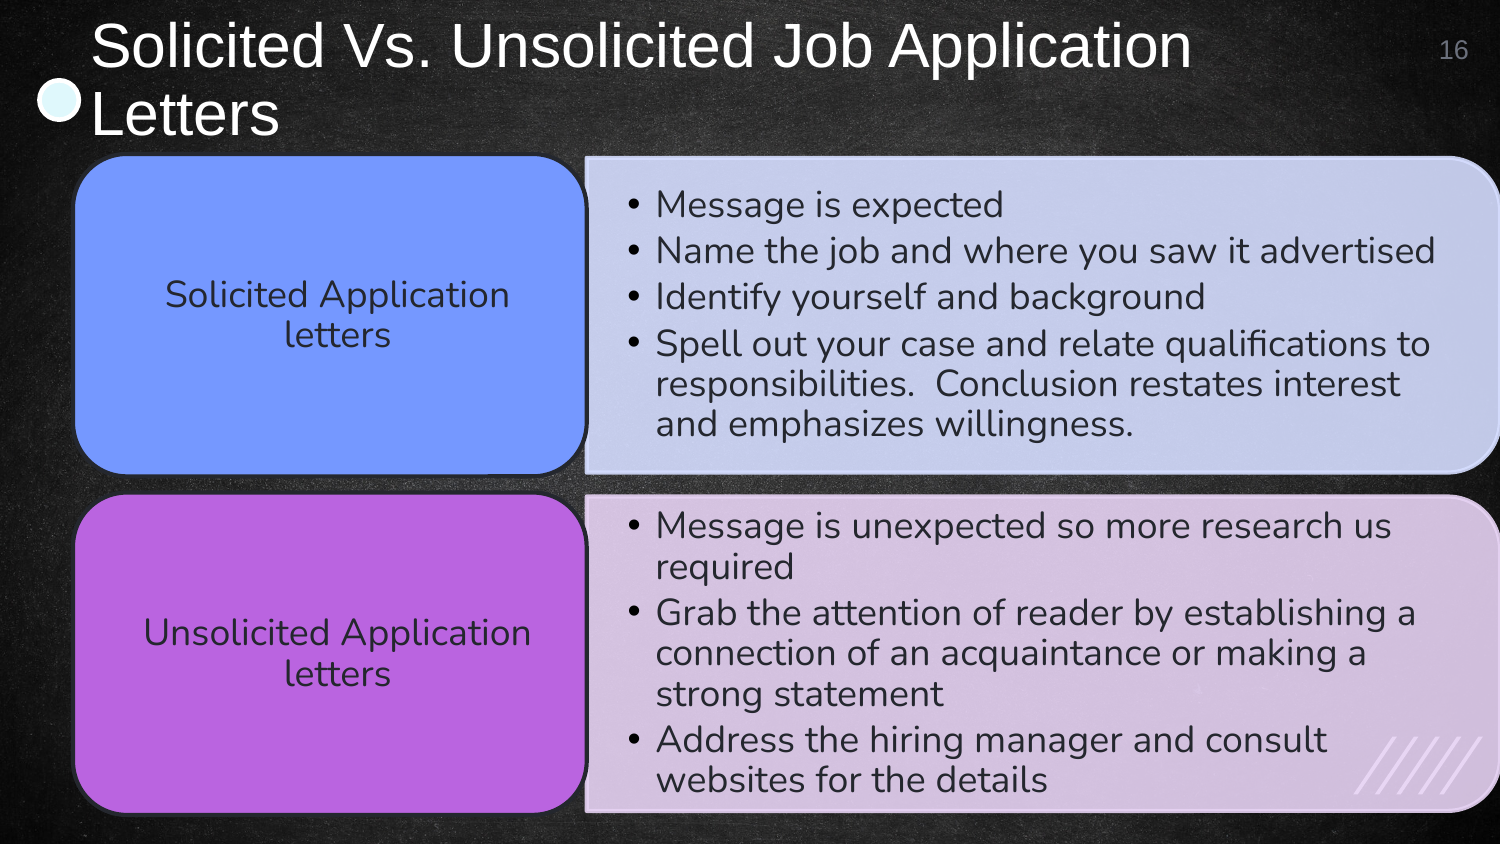

# Solicited Vs. Unsolicited Job Application Letters
16
Message is expected
Name the job and where you saw it advertised
Identify yourself and background
Spell out your case and relate qualifications to responsibilities.  Conclusion restates interest and emphasizes willingness.
Solicited Application letters
Message is unexpected so more research us required
Grab the attention of reader by establishing a connection of an acquaintance or making a strong statement
Address the hiring manager and consult websites for the details
Unsolicited Application letters